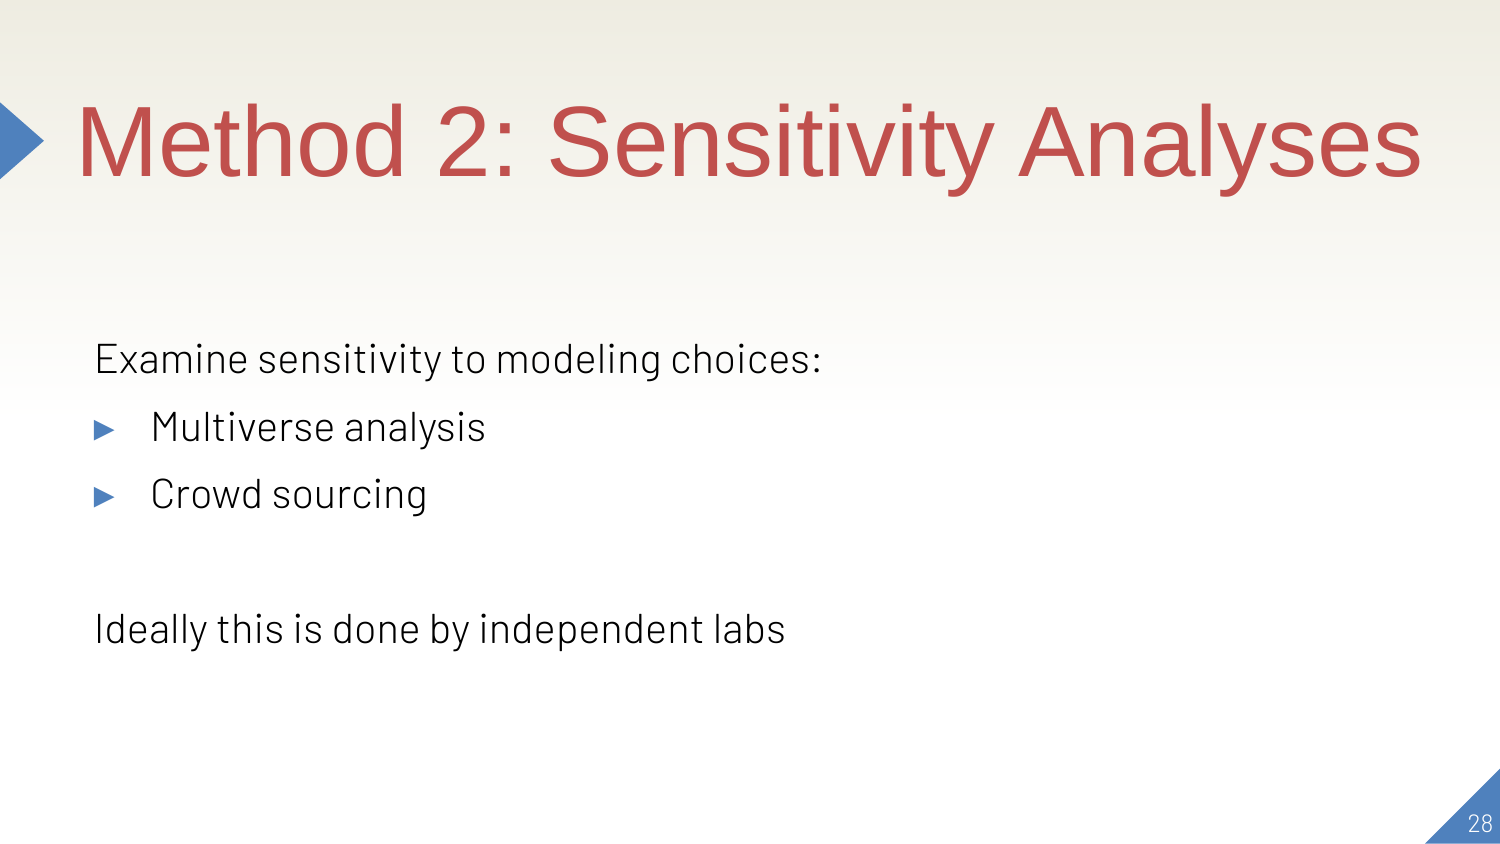

# Method 2: Sensitivity Analyses
Examine sensitivity to modeling choices:
Multiverse analysis
Crowd sourcing

Ideally this is done by independent labs
28